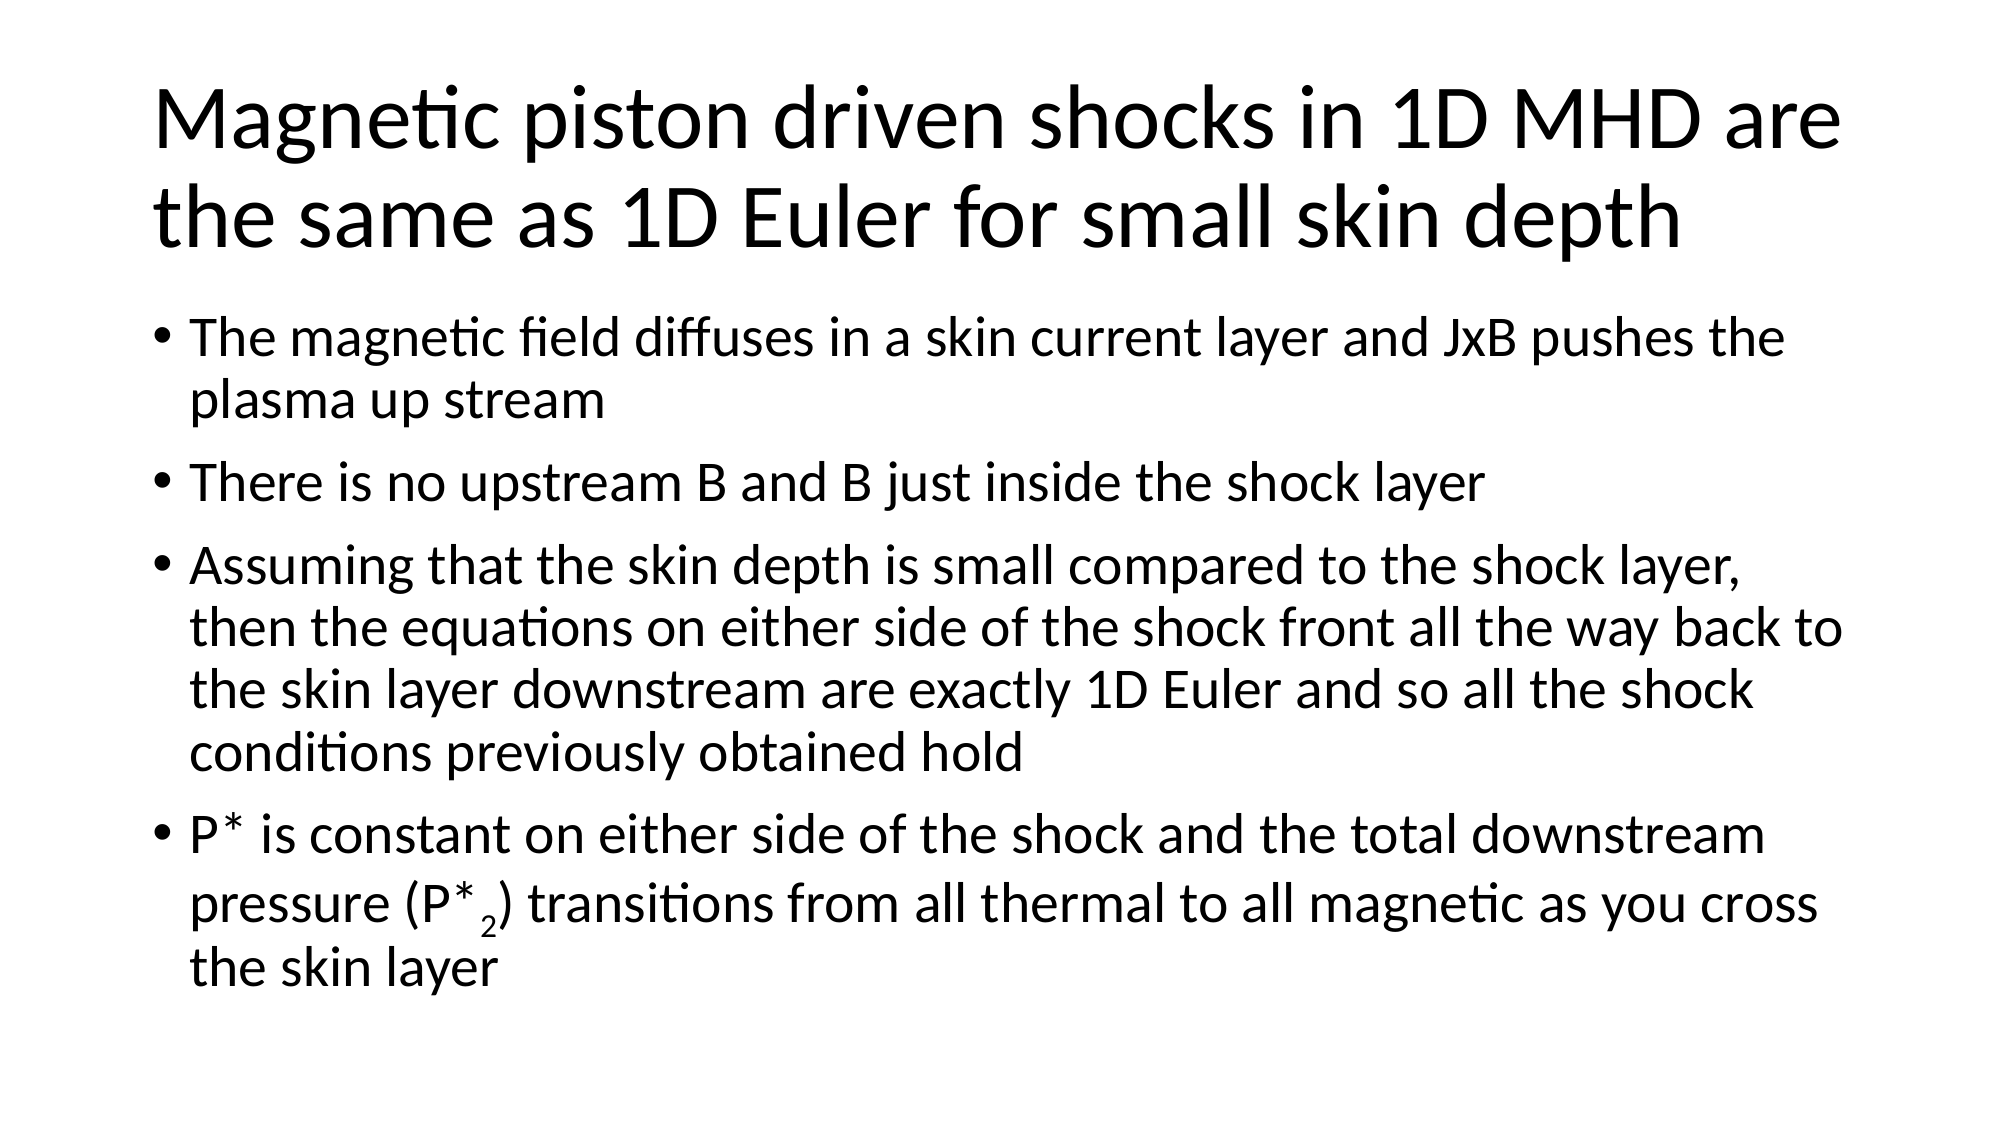

# Magnetic piston driven shocks in 1D MHD are the same as 1D Euler for small skin depth
The magnetic field diffuses in a skin current layer and JxB pushes the plasma up stream
There is no upstream B and B just inside the shock layer
Assuming that the skin depth is small compared to the shock layer, then the equations on either side of the shock front all the way back to the skin layer downstream are exactly 1D Euler and so all the shock conditions previously obtained hold
P* is constant on either side of the shock and the total downstream pressure (P*2) transitions from all thermal to all magnetic as you cross the skin layer